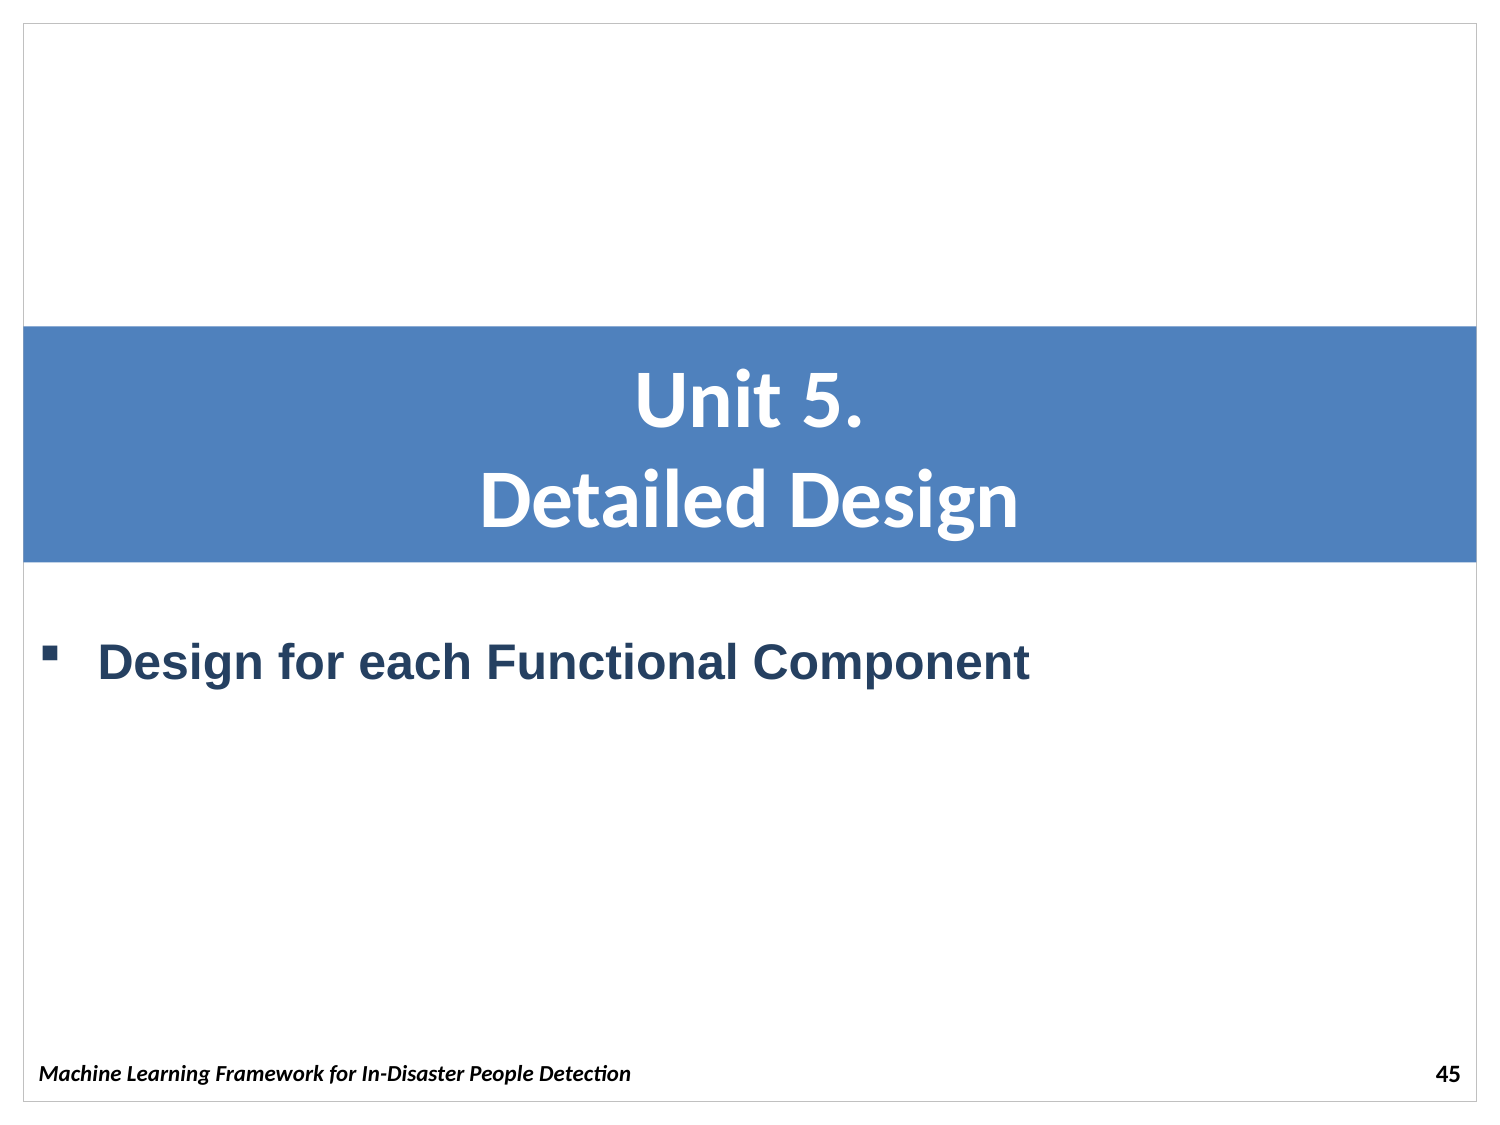

# Unit 5. Detailed Design
Design for each Functional Component
Machine Learning Framework for In-Disaster People Detection
45